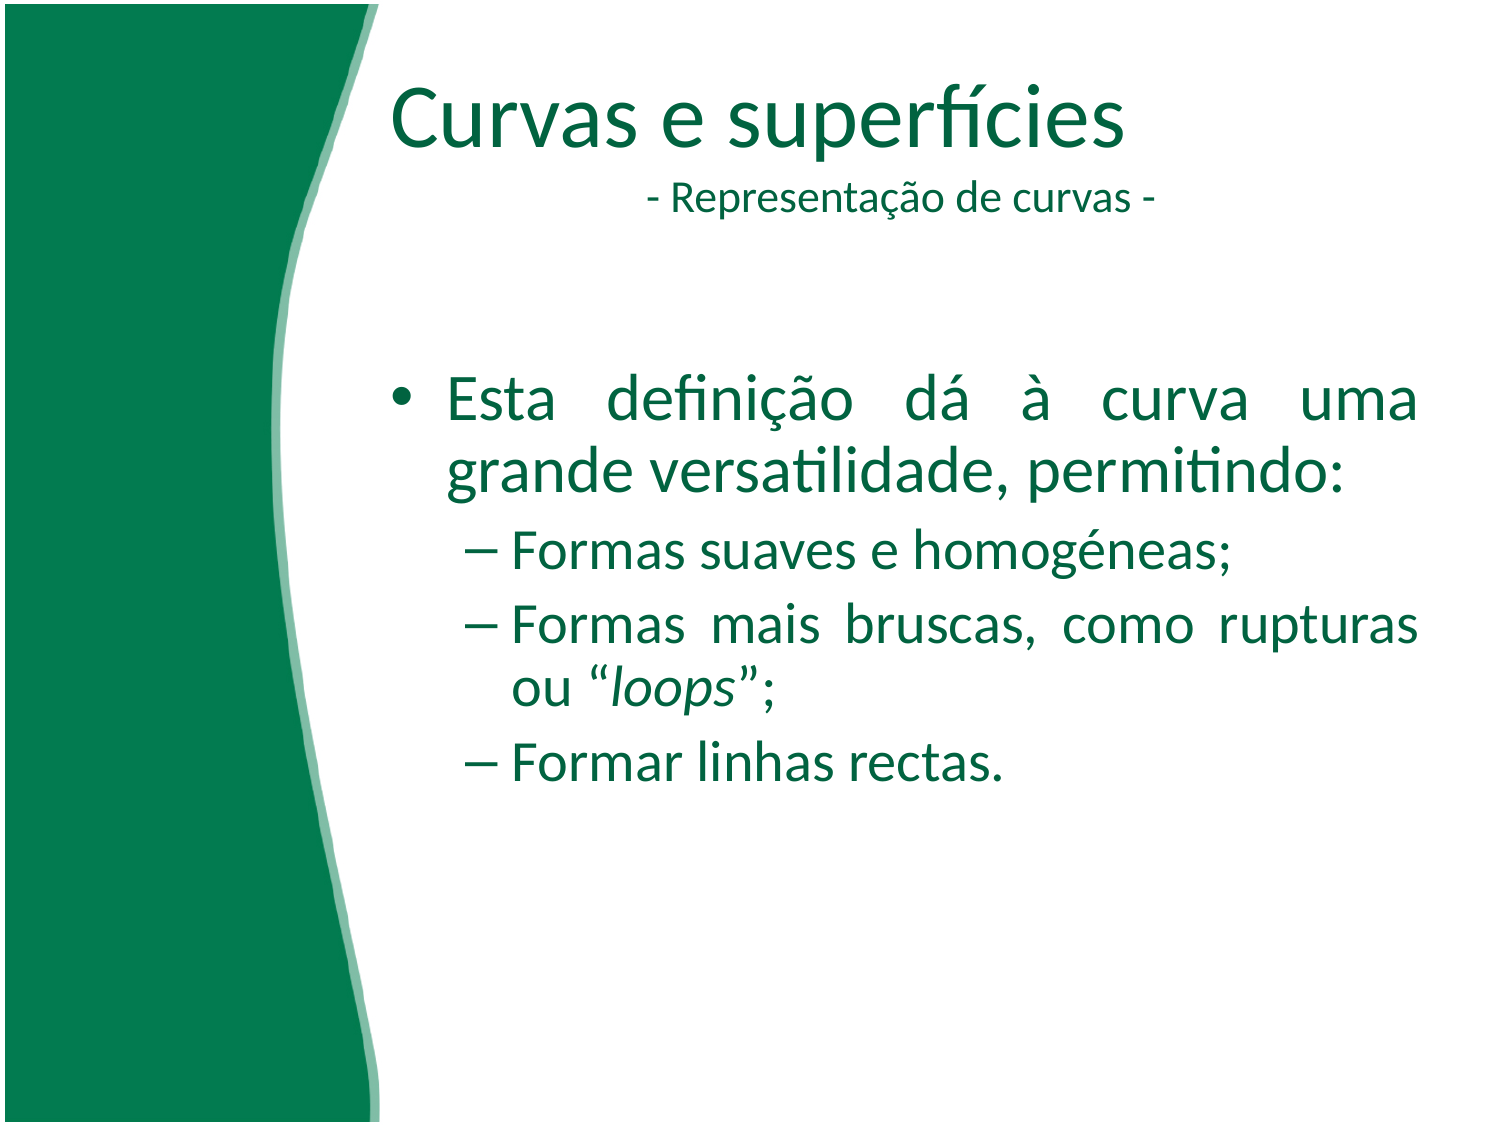

# Curvas e superfícies - Representação de curvas -

Esta definição dá à curva uma grande versatilidade, permitindo:
Formas suaves e homogéneas;
Formas mais bruscas, como rupturas ou “loops”;
Formar linhas rectas.